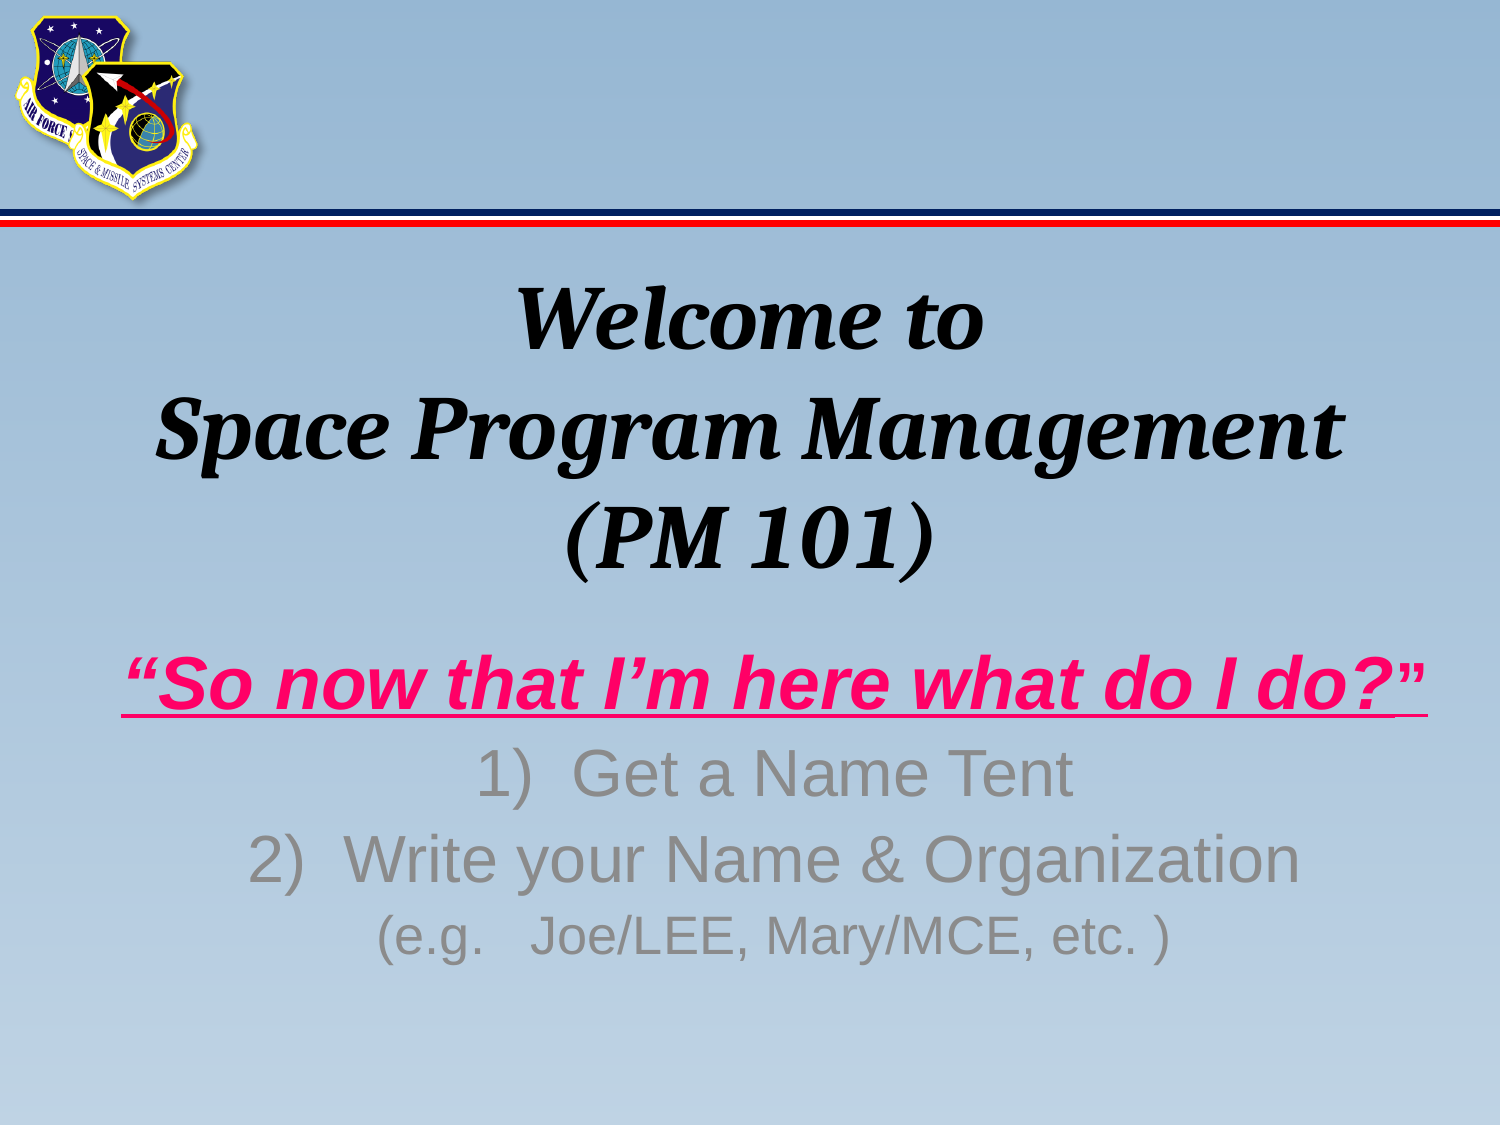

# Welcome to Space Program Management (PM 101)
“So now that I’m here what do I do?”
1)  Get a Name Tent
2)  Write your Name & Organization
(e.g.   Joe/LEE, Mary/MCE, etc. )